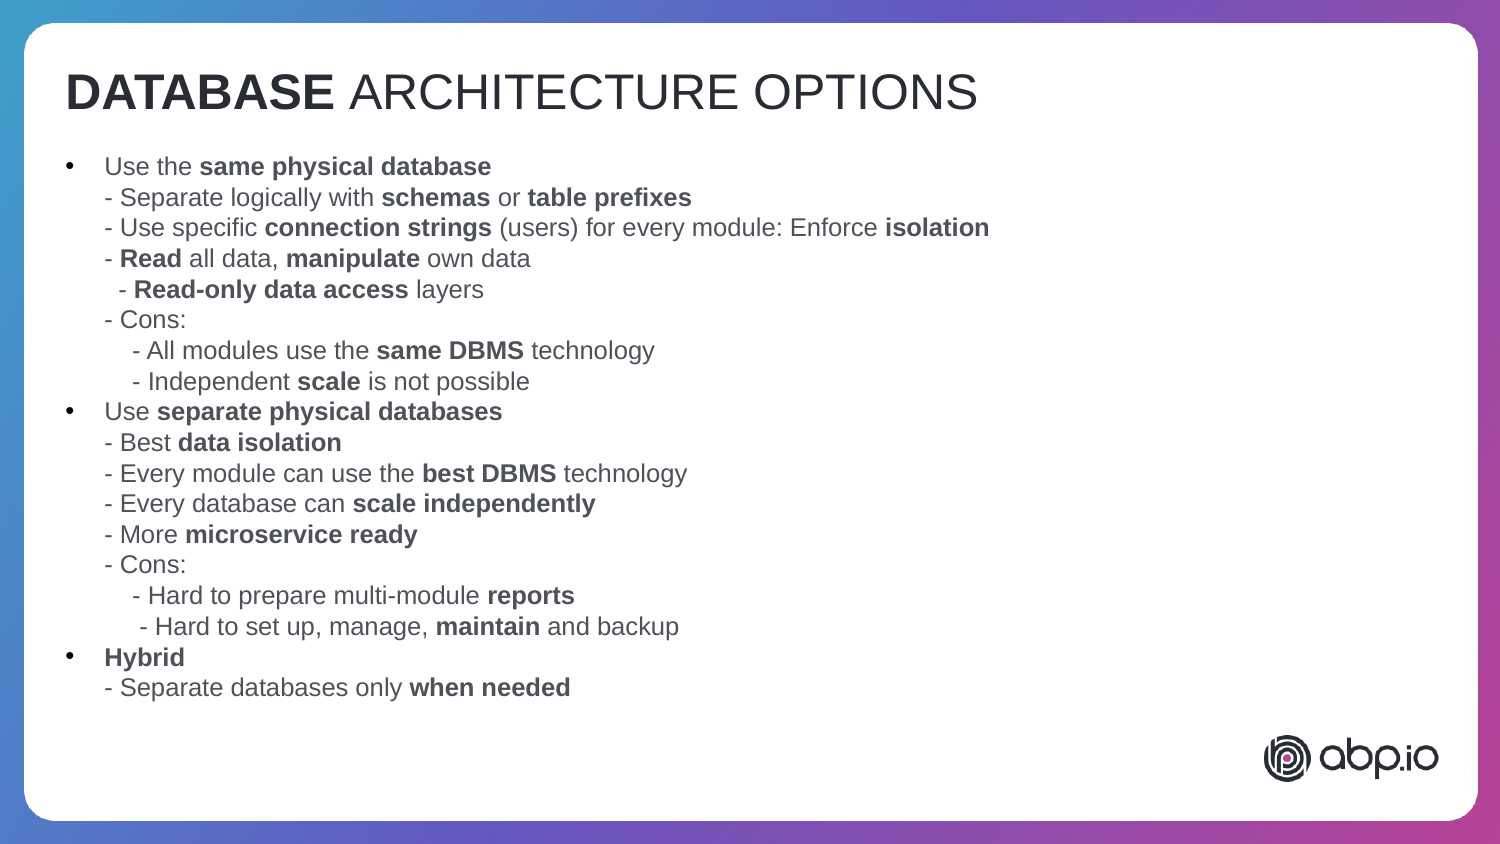

DATABASE ARCHITECTURE OPTIONS
Use the same physical database
- Separate logically with schemas or table prefixes
- Use specific connection strings (users) for every module: Enforce isolation
- Read all data, manipulate own data
  - Read-only data access layers
- Cons:
    - All modules use the same DBMS technology
    - Independent scale is not possible
Use separate physical databases
- Best data isolation
- Every module can use the best DBMS technology
- Every database can scale independently
- More microservice ready
- Cons:
    - Hard to prepare multi-module reports
     - Hard to set up, manage, maintain and backup
Hybrid
- Separate databases only when needed